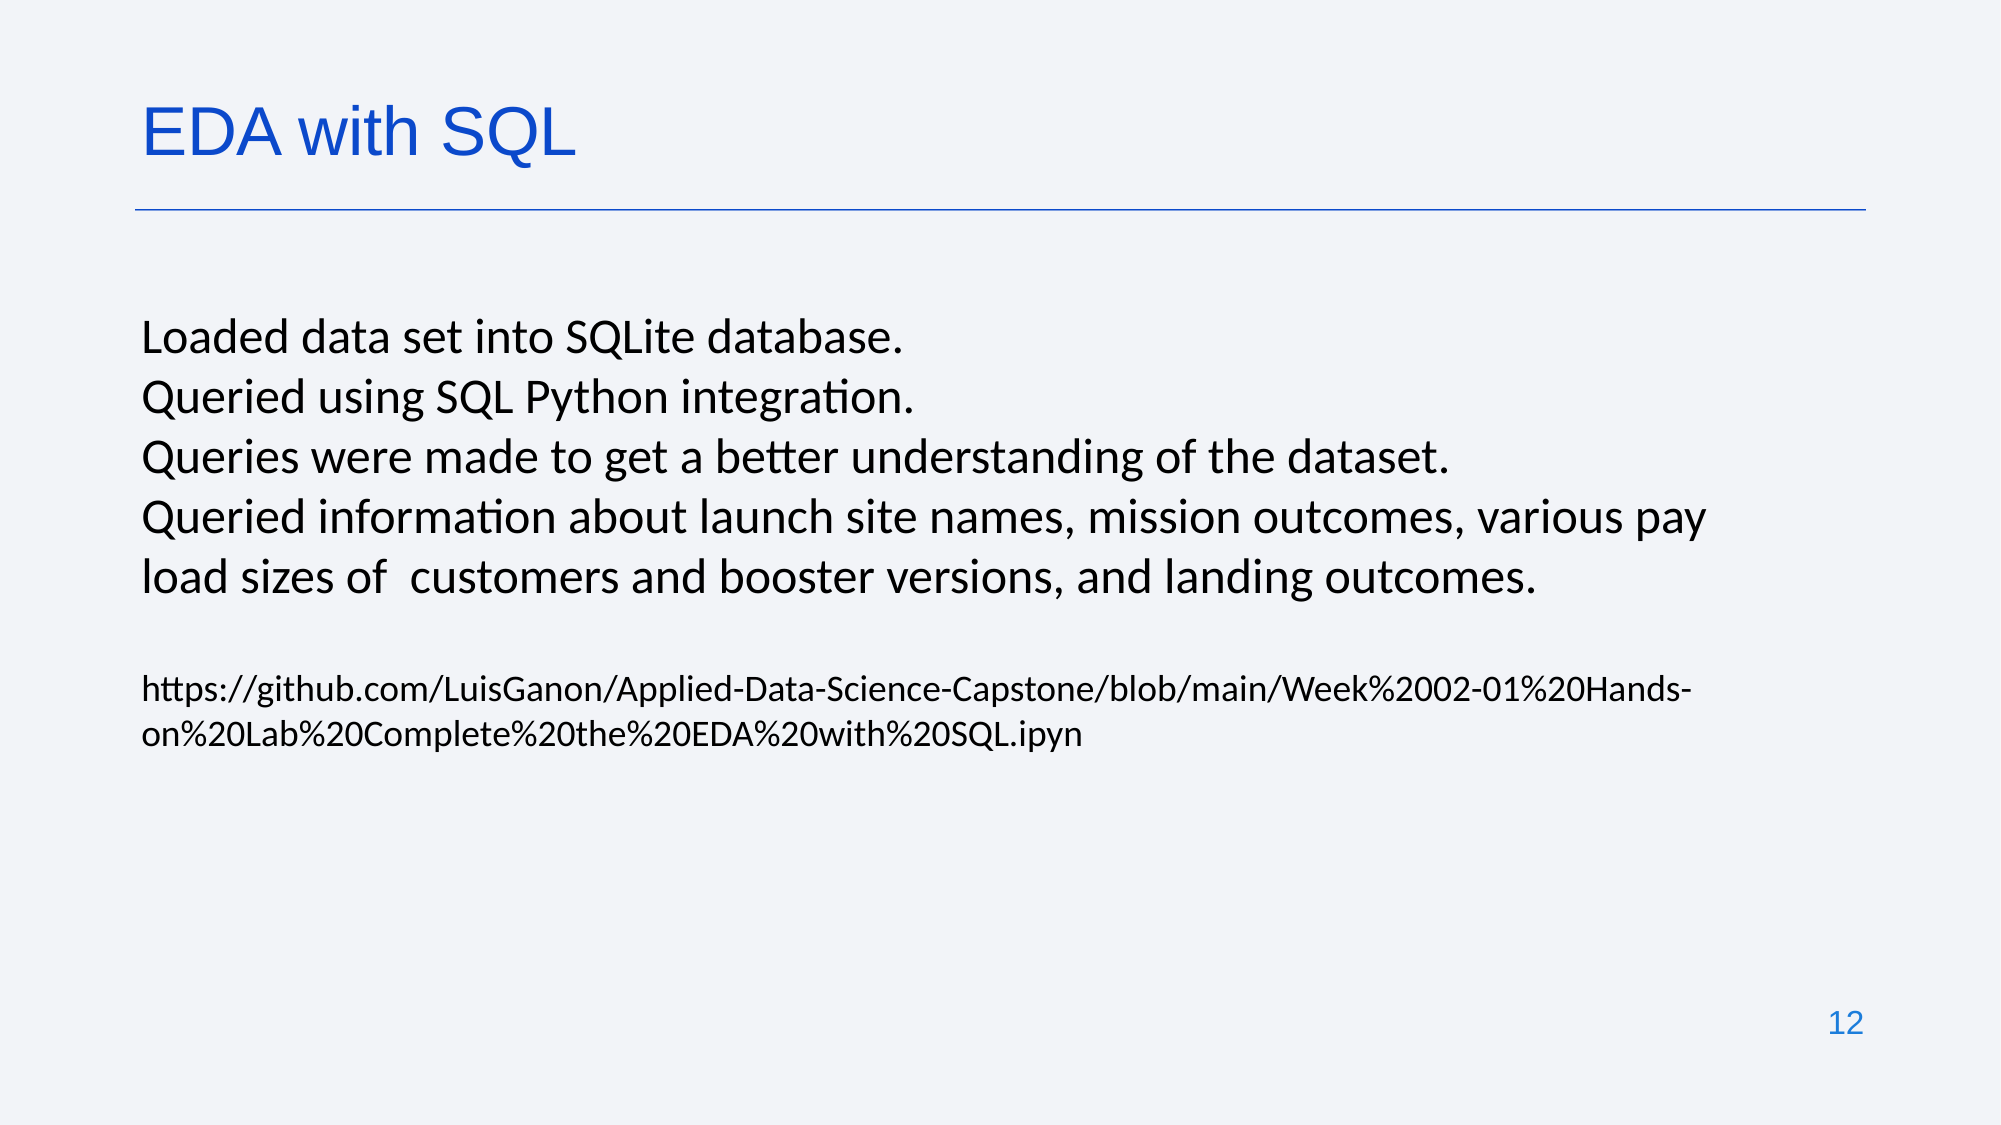

EDA with SQL
Loaded data set into SQLite database.
Queried using SQL Python integration.
Queries were made to get a better understanding of the dataset.
Queried information about launch site names, mission outcomes, various pay load sizes of  customers and booster versions, and landing outcomes.

https://github.com/LuisGanon/Applied-Data-Science-Capstone/blob/main/Week%2002-01%20Hands-on%20Lab%20Complete%20the%20EDA%20with%20SQL.ipyn

12